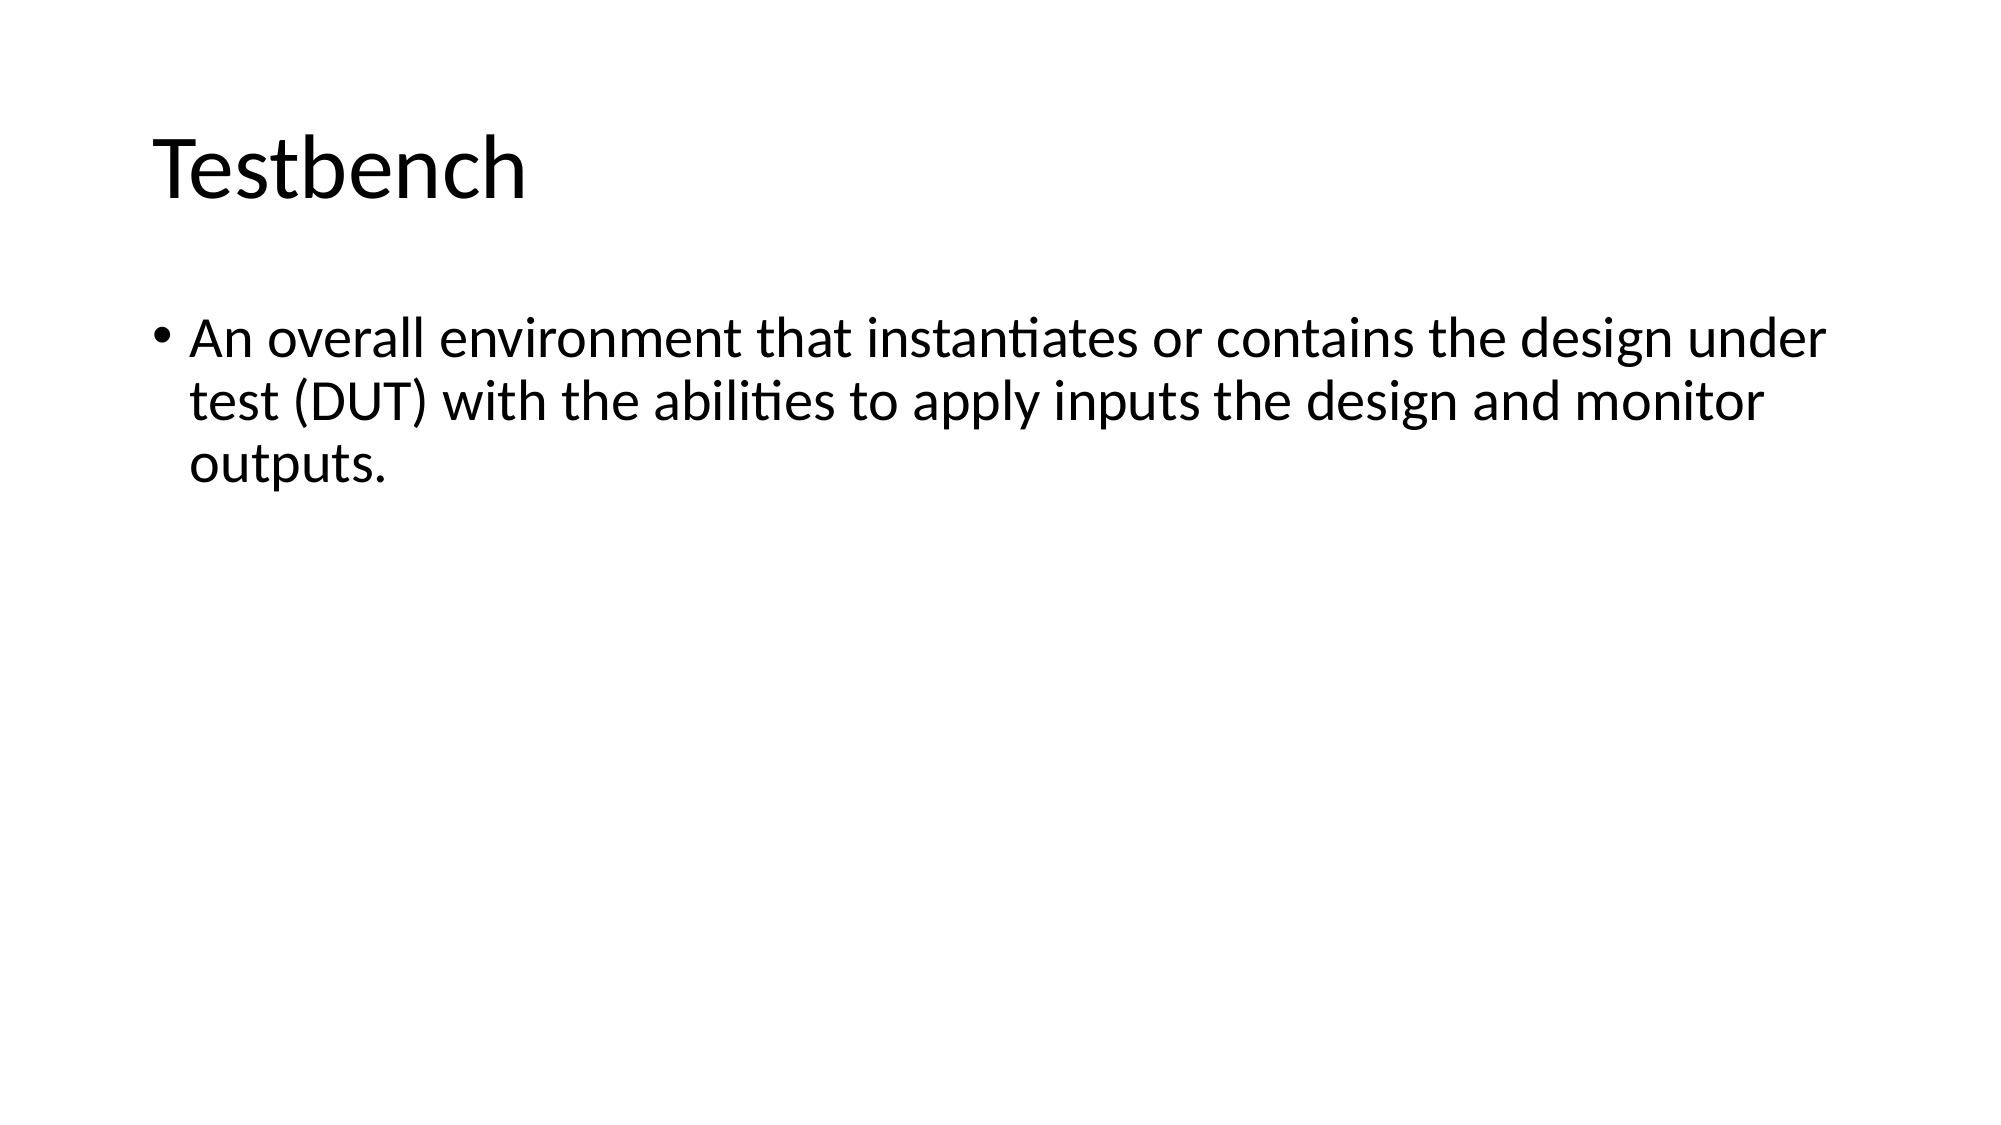

# Testbench
An overall environment that instantiates or contains the design under test (DUT) with the abilities to apply inputs the design and monitor outputs.